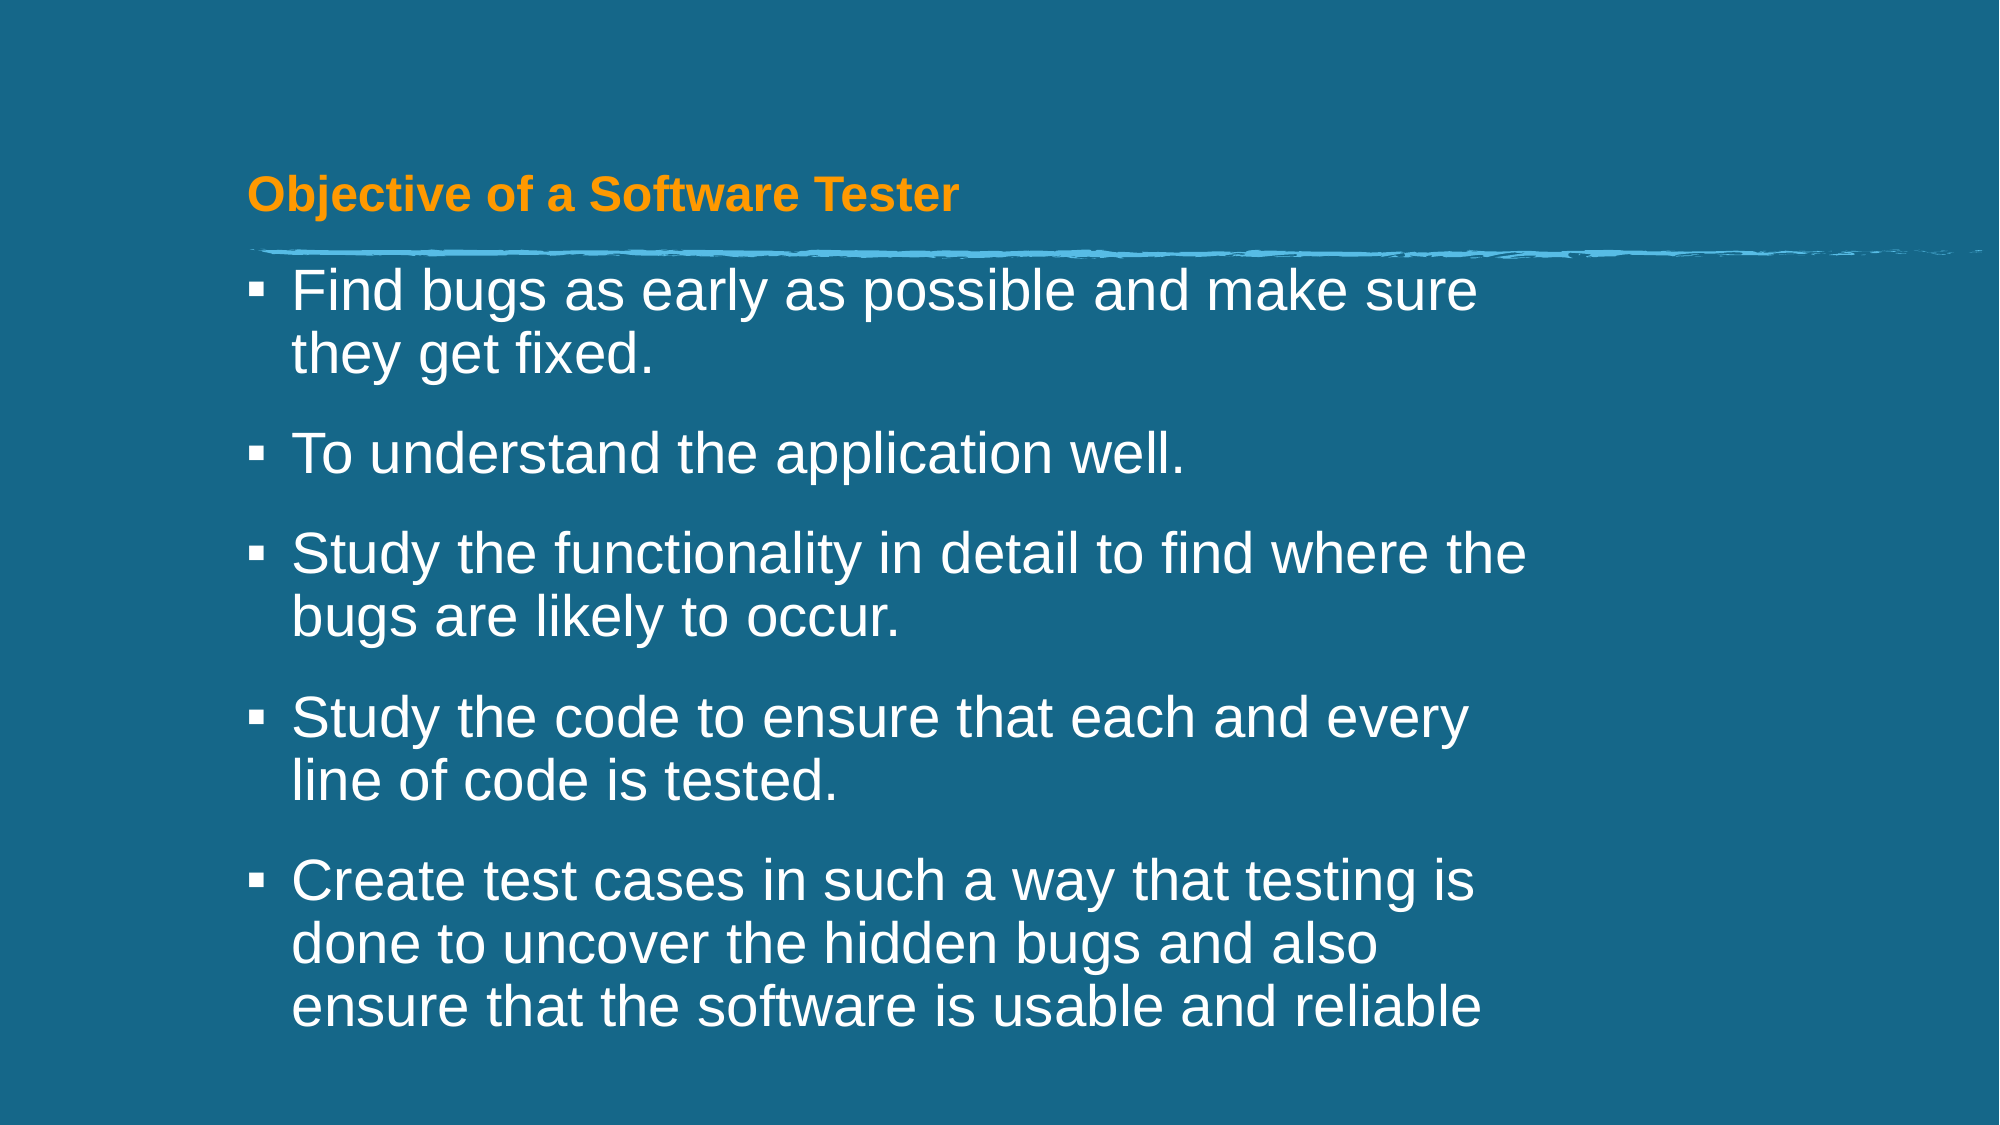

Objective of a Software Tester
Find bugs as early as possible and make sure they get fixed.
To understand the application well.
Study the functionality in detail to find where the bugs are likely to occur.
Study the code to ensure that each and every line of code is tested.
Create test cases in such a way that testing is done to uncover the hidden bugs and also ensure that the software is usable and reliable